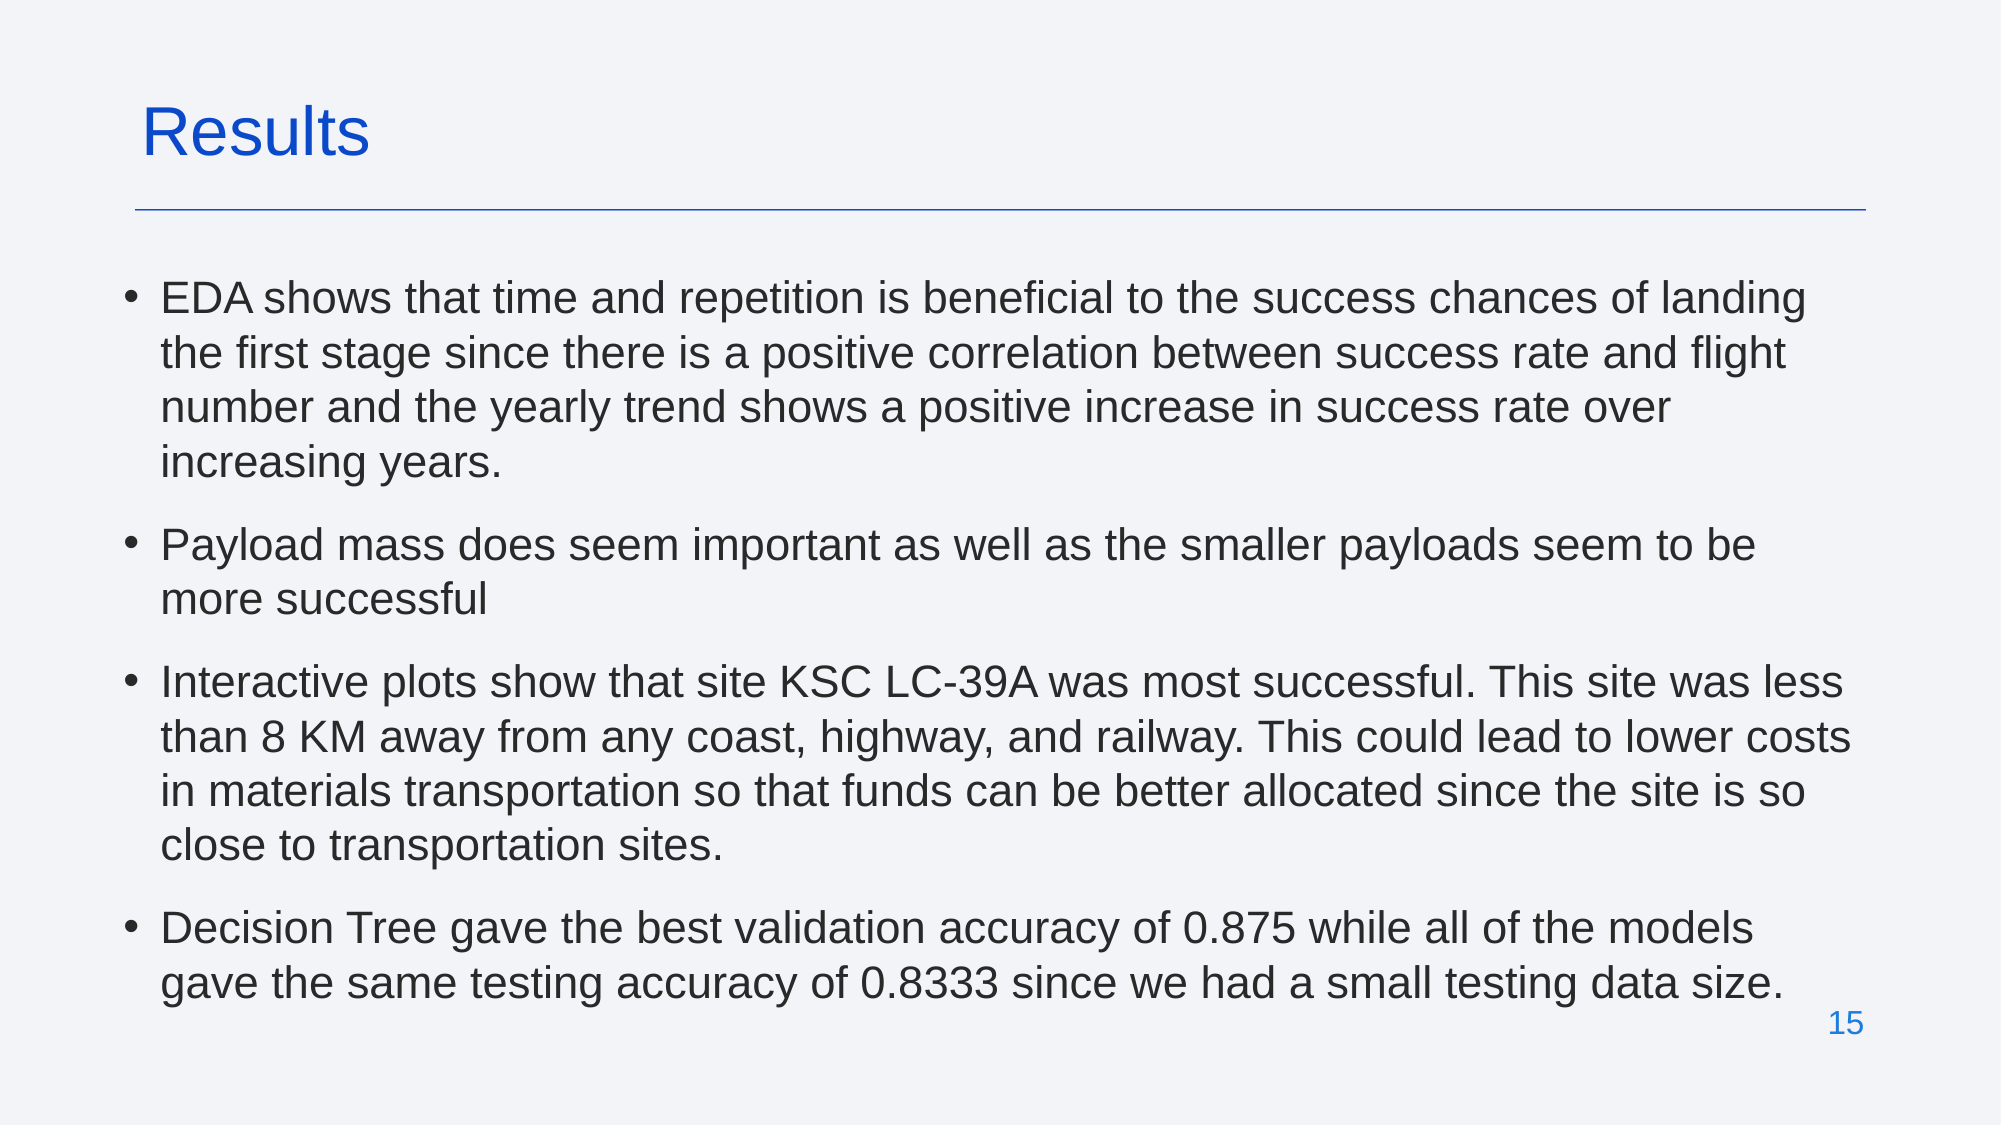

Results
EDA shows that time and repetition is beneficial to the success chances of landing the first stage since there is a positive correlation between success rate and flight number and the yearly trend shows a positive increase in success rate over increasing years.
Payload mass does seem important as well as the smaller payloads seem to be more successful
Interactive plots show that site KSC LC-39A was most successful. This site was less than 8 KM away from any coast, highway, and railway. This could lead to lower costs in materials transportation so that funds can be better allocated since the site is so close to transportation sites.
Decision Tree gave the best validation accuracy of 0.875 while all of the models gave the same testing accuracy of 0.8333 since we had a small testing data size.

15